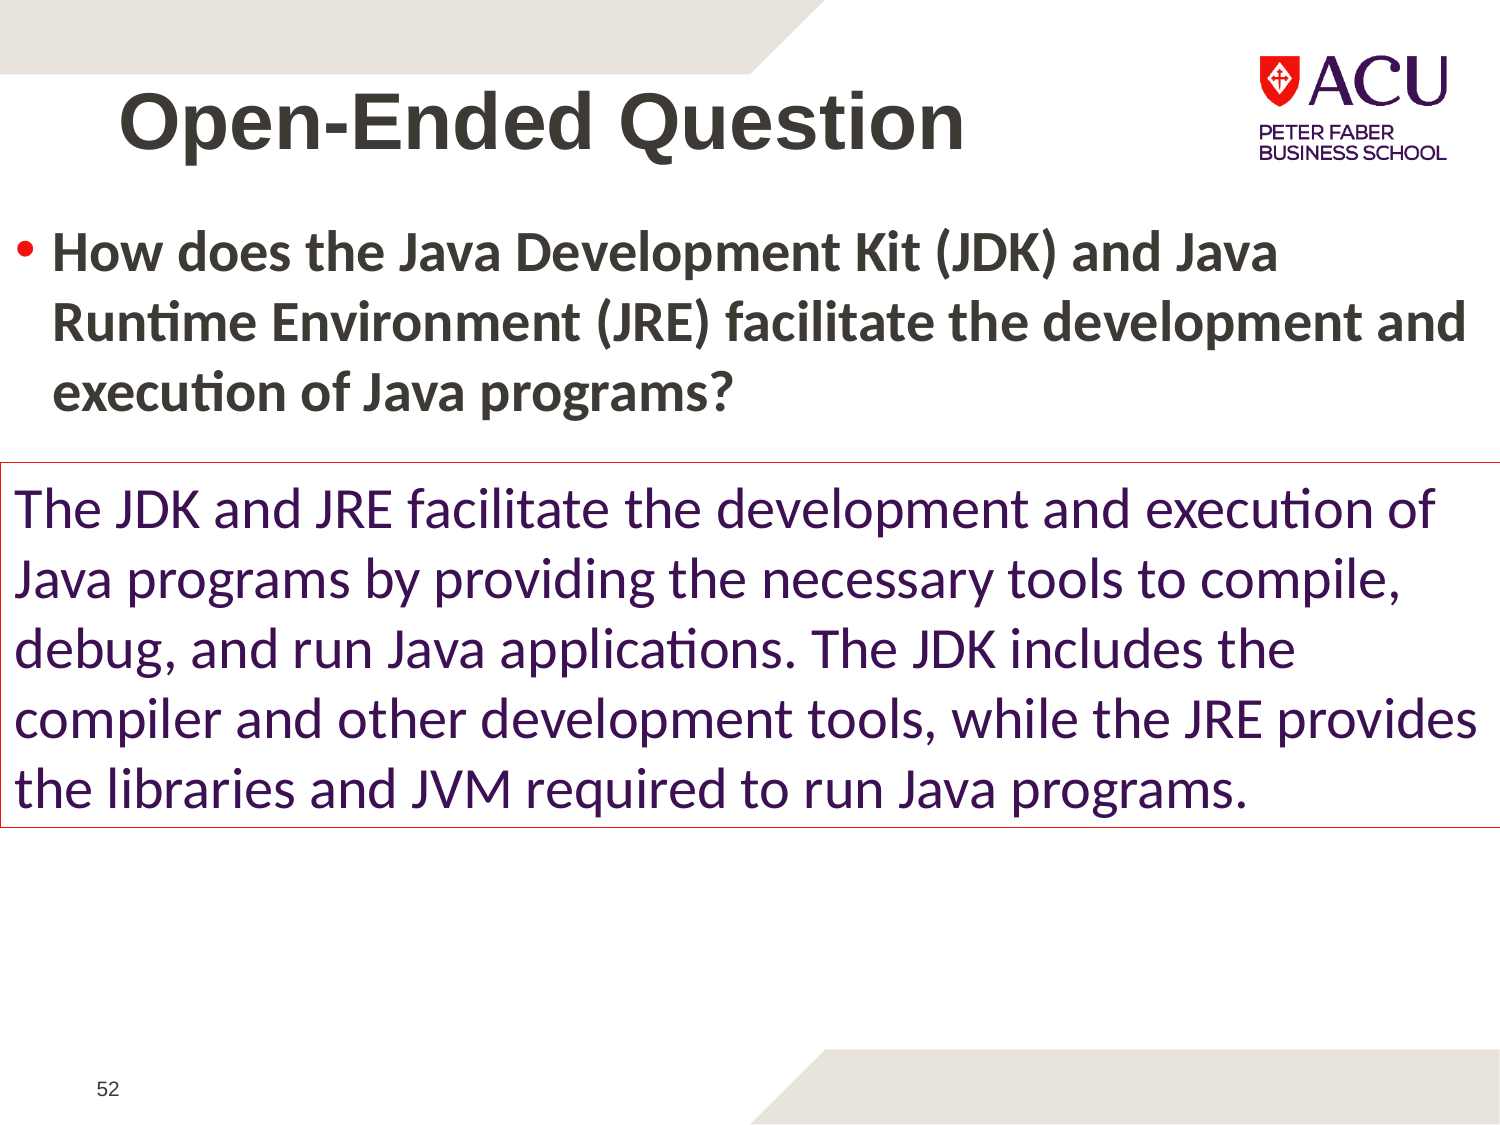

# Open-Ended Question
How does the Java Development Kit (JDK) and Java Runtime Environment (JRE) facilitate the development and execution of Java programs?
The JDK and JRE facilitate the development and execution of Java programs by providing the necessary tools to compile, debug, and run Java applications. The JDK includes the compiler and other development tools, while the JRE provides the libraries and JVM required to run Java programs.
52